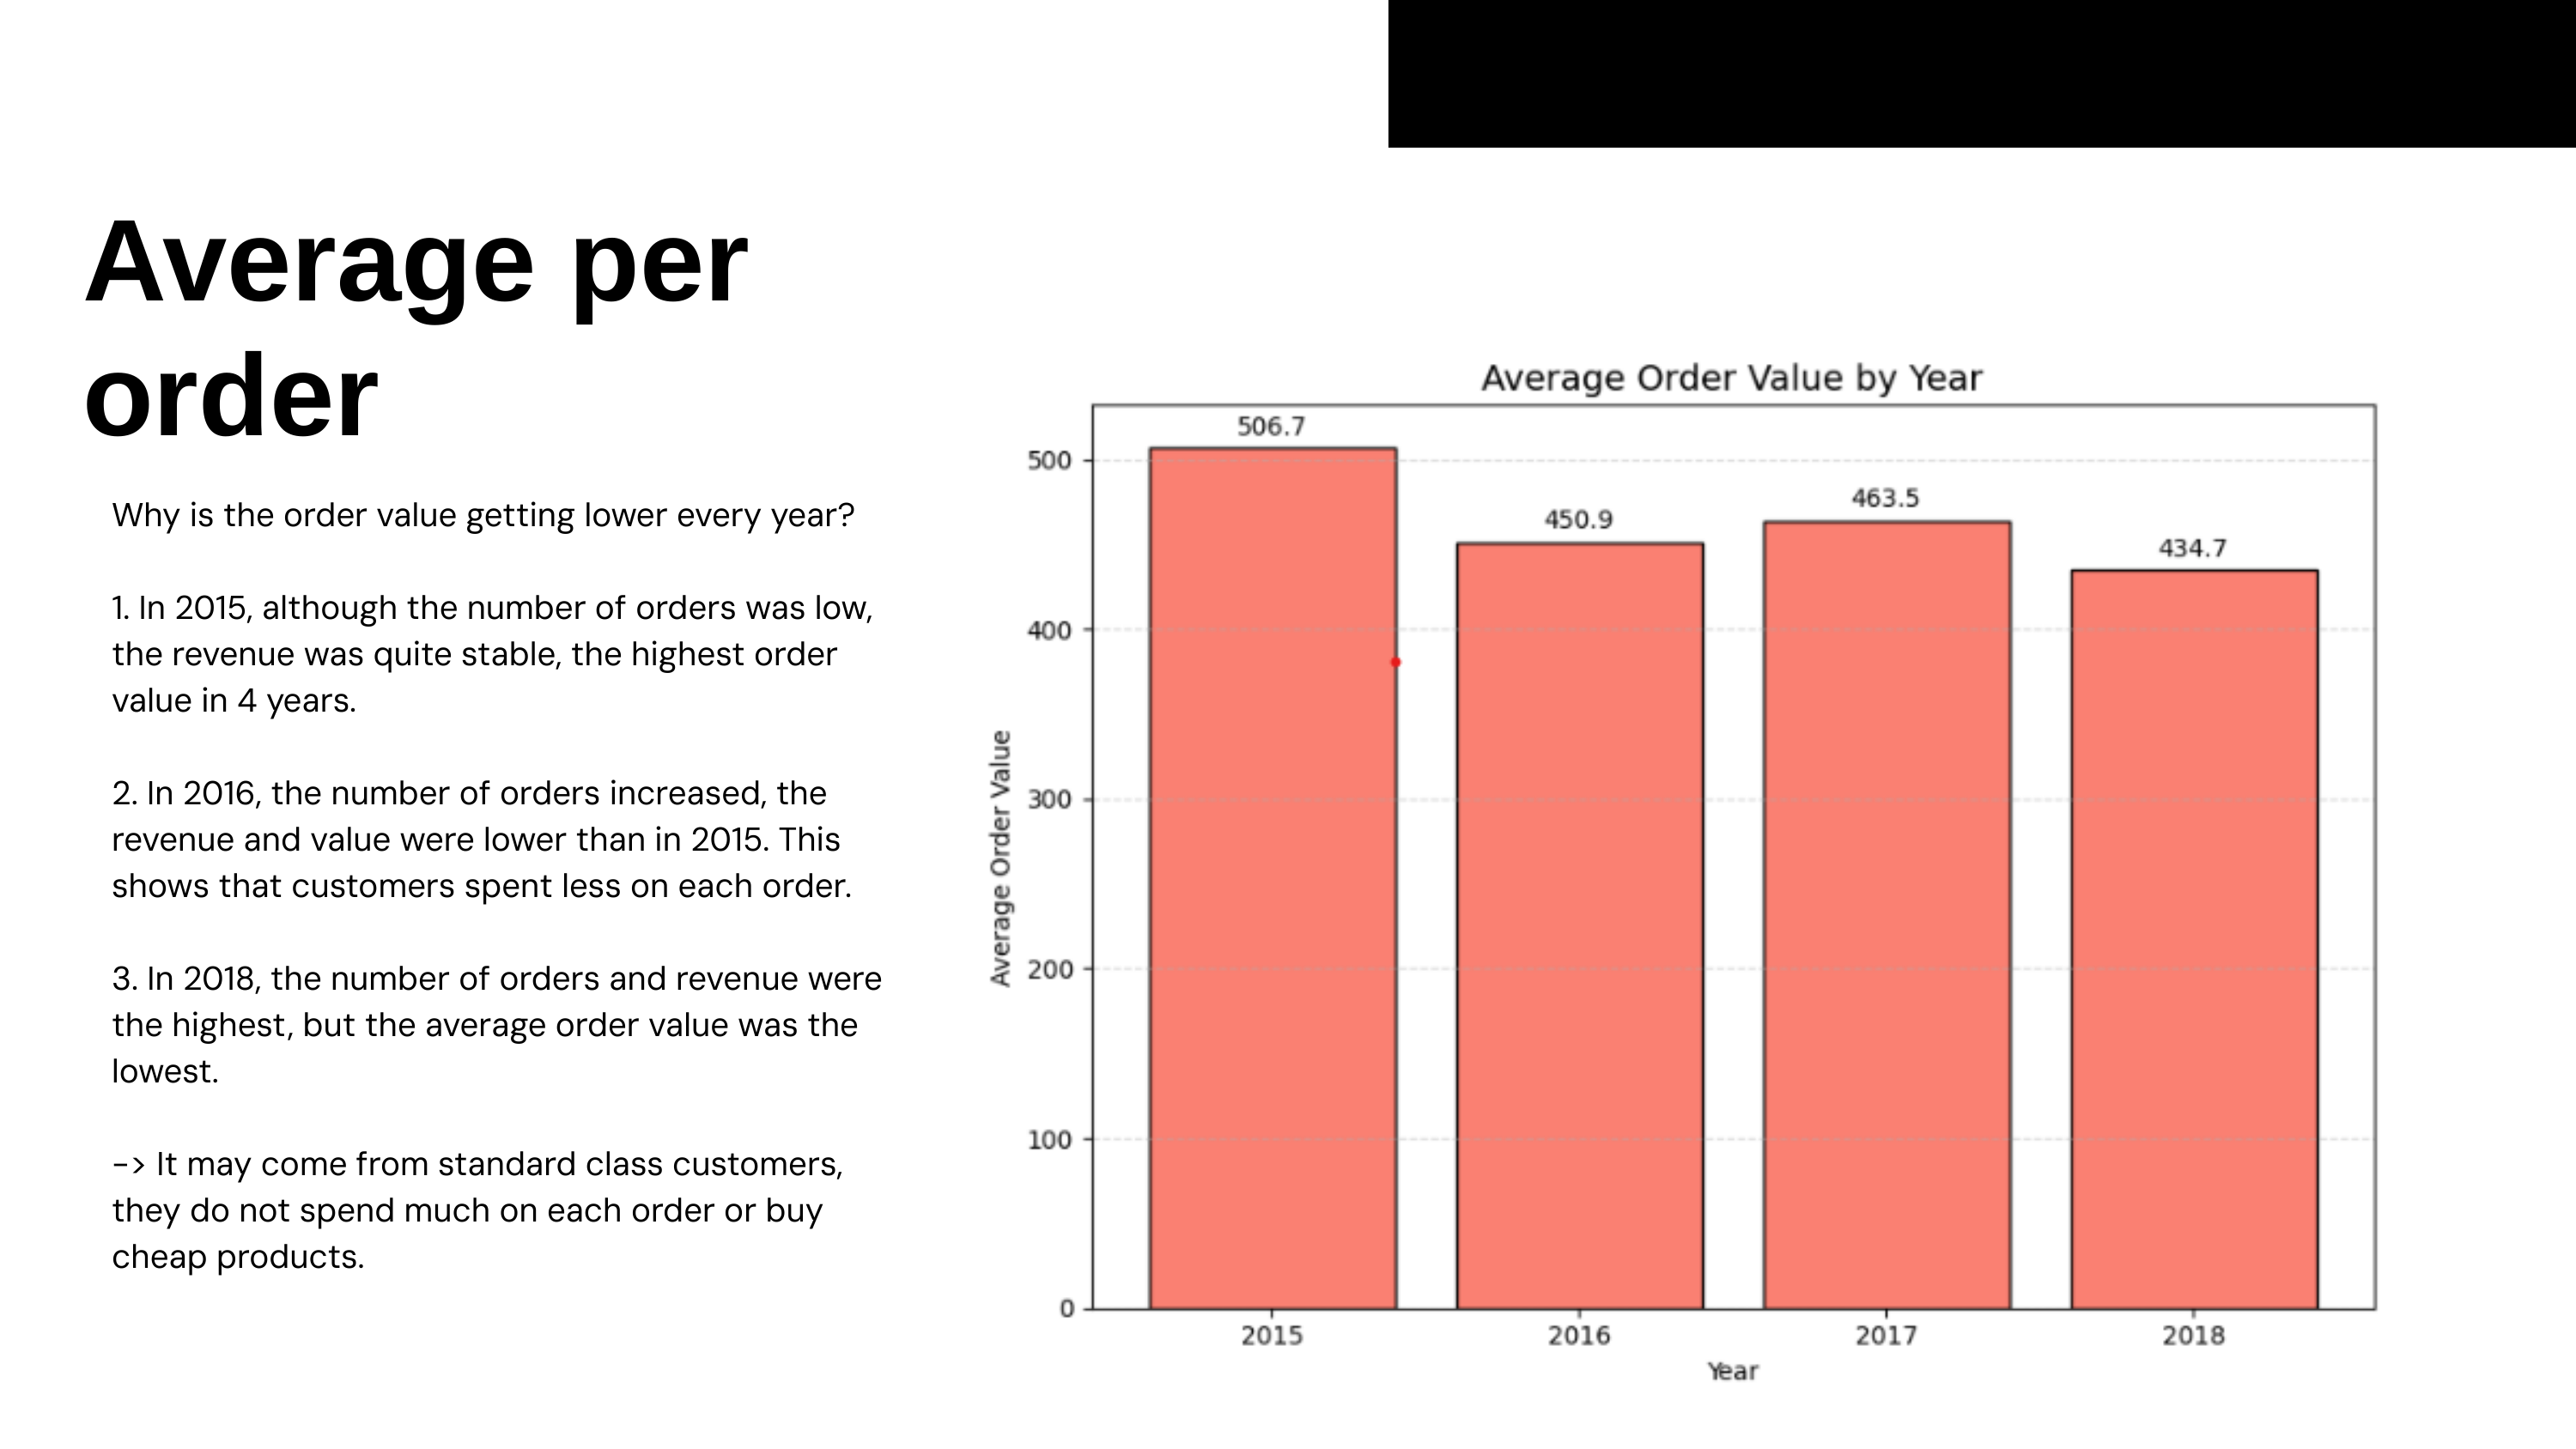

Average per order

Why is the order value getting lower every year?

1. In 2015, although the number of orders was low, the revenue was quite stable, the highest order value in 4 years.

2. In 2016, the number of orders increased, the revenue and value were lower than in 2015. This shows that customers spent less on each order.

3. In 2018, the number of orders and revenue were the highest, but the average order value was the lowest.

-> It may come from standard class customers, they do not spend much on each order or buy cheap products.